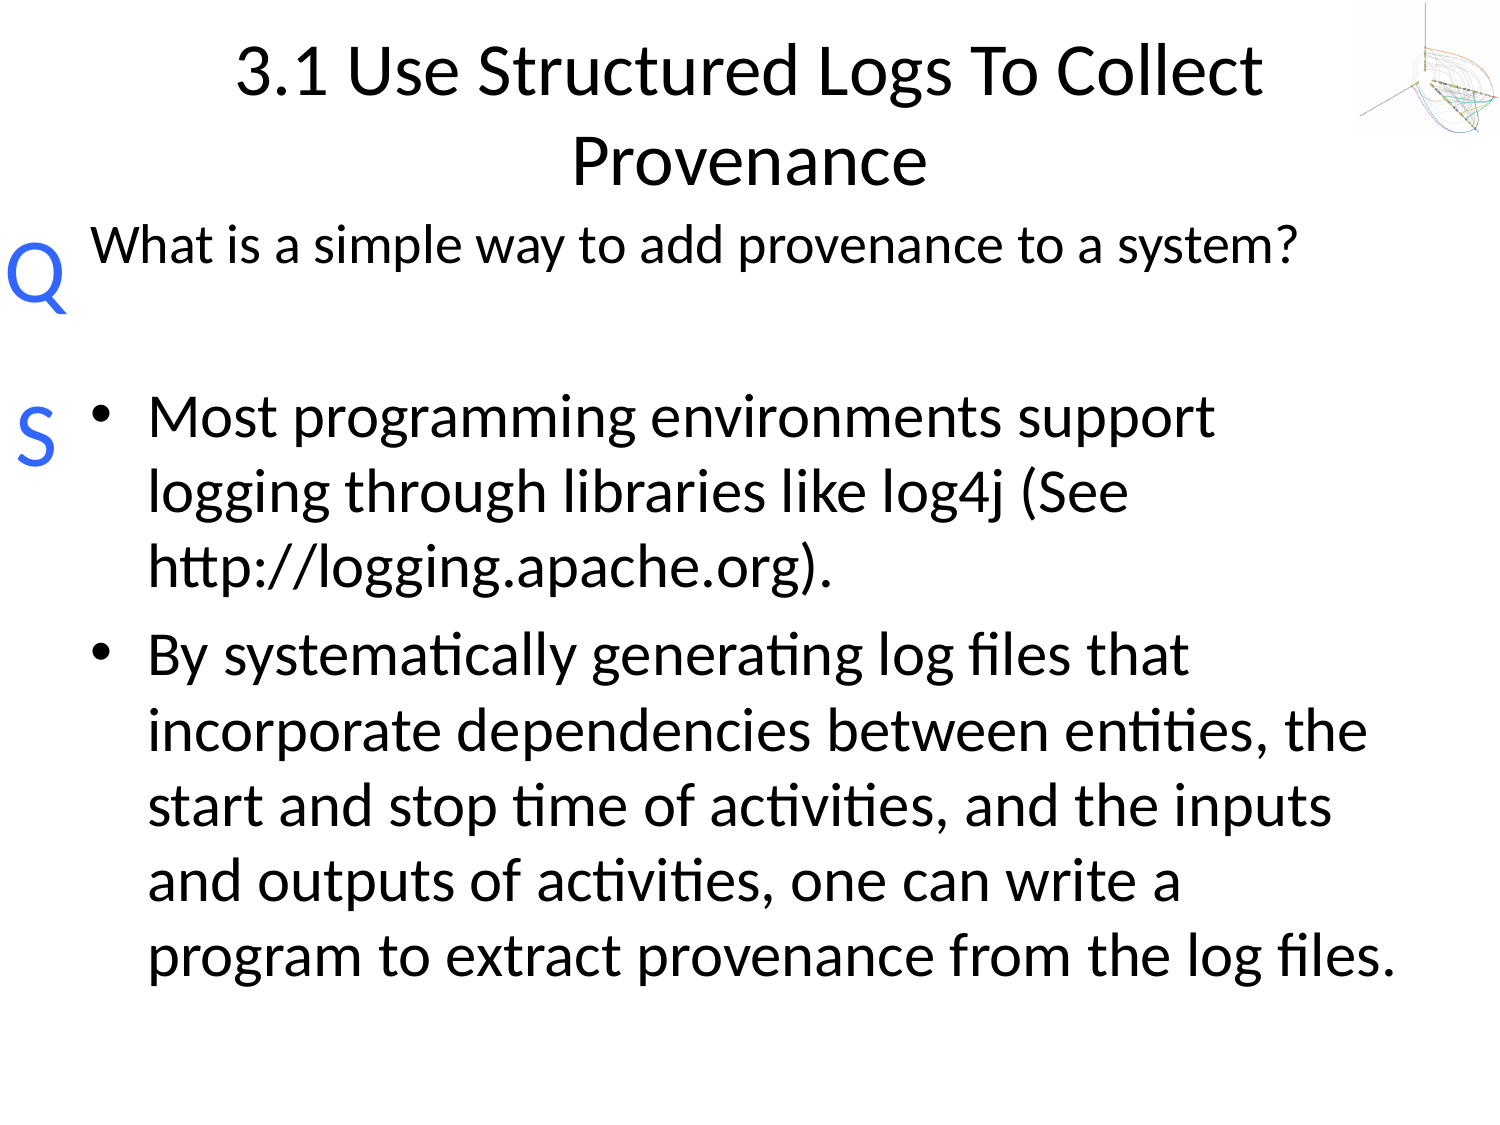

# 3.1 Use Structured Logs To Collect Provenance
What is a simple way to add provenance to a system?

Most programming environments support logging through libraries like log4j (See http://logging.apache.org).
By systematically generating log files that incorporate dependencies between entities, the start and stop time of activities, and the inputs and outputs of activities, one can write a program to extract provenance from the log files.